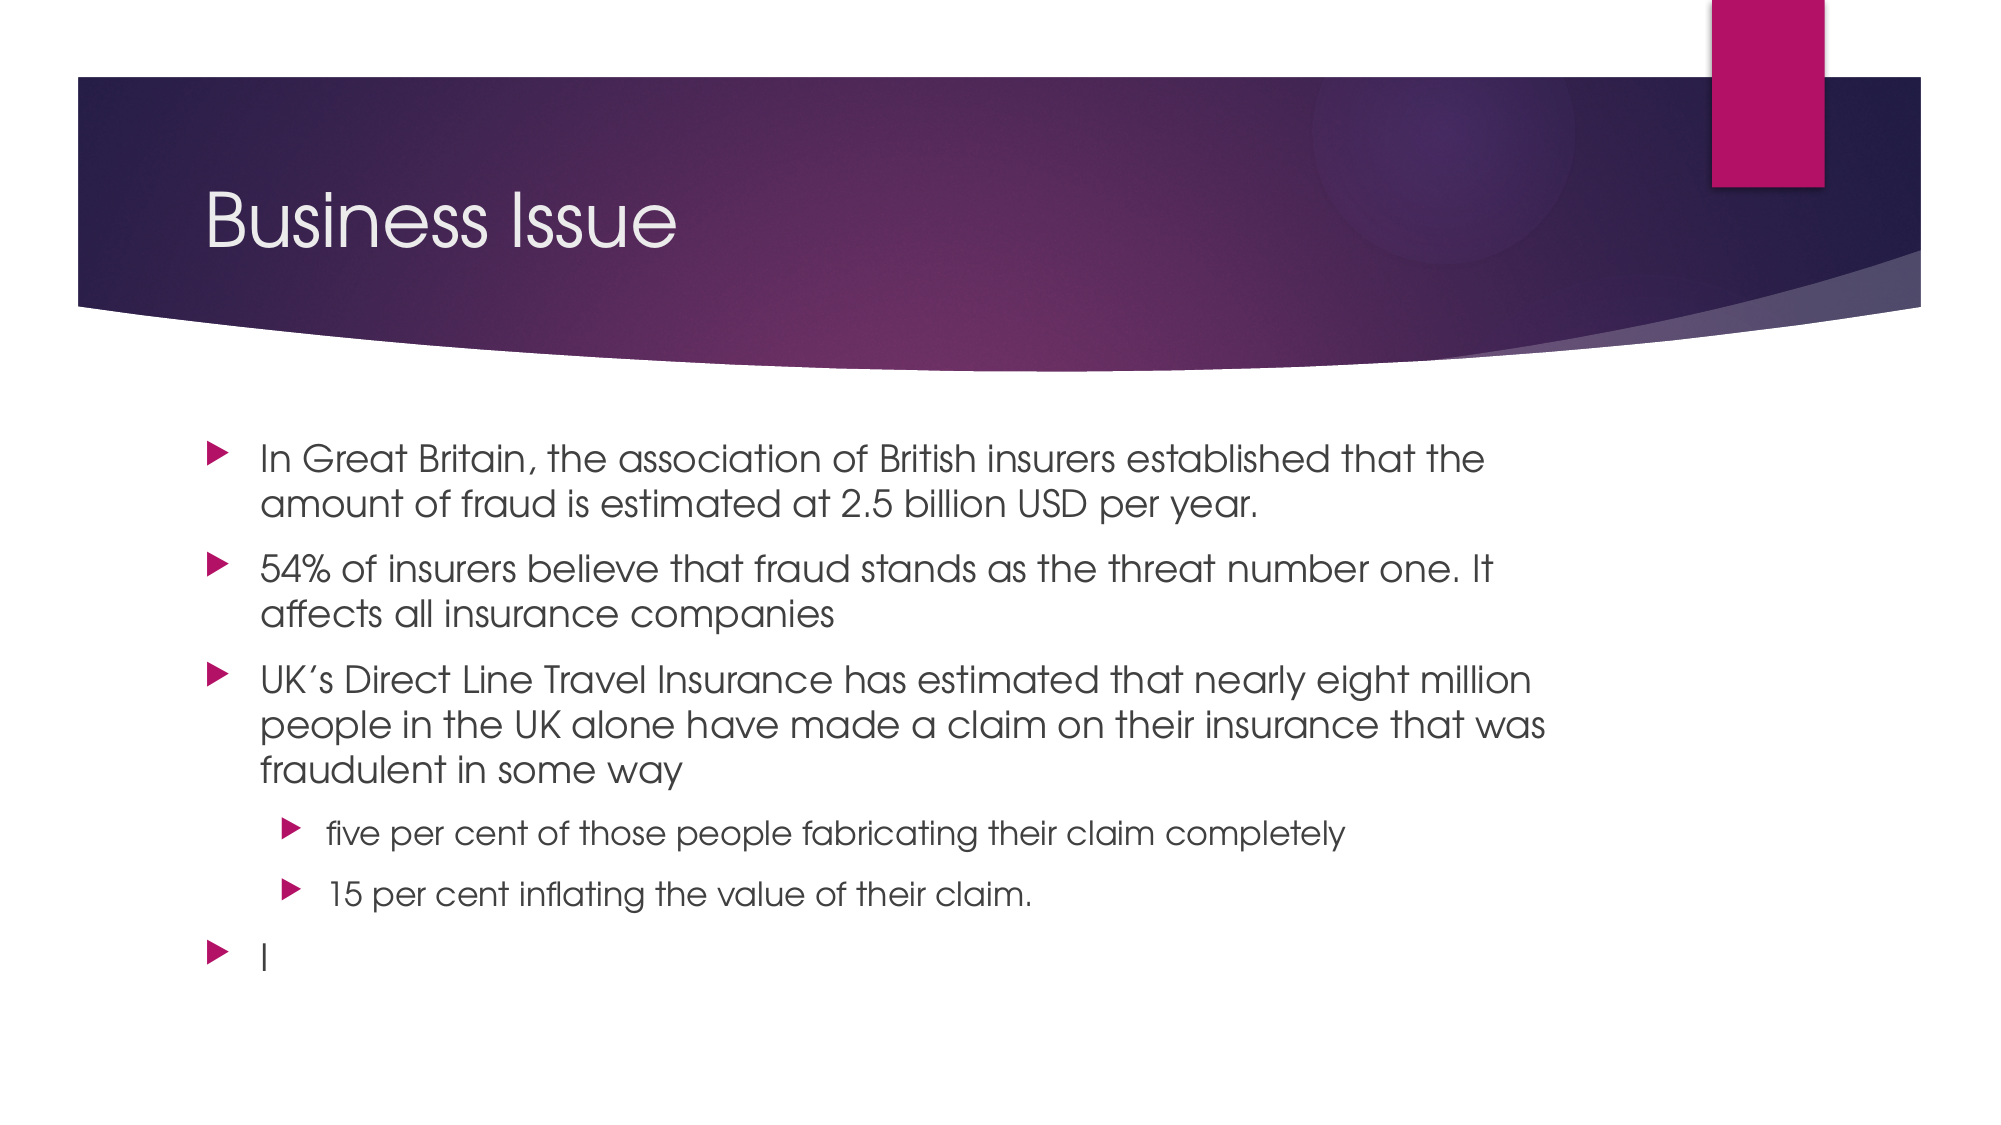

# Business Issue
In Great Britain, the association of British insurers established that the amount of fraud is estimated at 2.5 billion USD per year.
54% of insurers believe that fraud stands as the threat number one. It affects all insurance companies
UK’s Direct Line Travel Insurance has estimated that nearly eight million people in the UK alone have made a claim on their insurance that was fraudulent in some way
five per cent of those people fabricating their claim completely
15 per cent inflating the value of their claim.
I